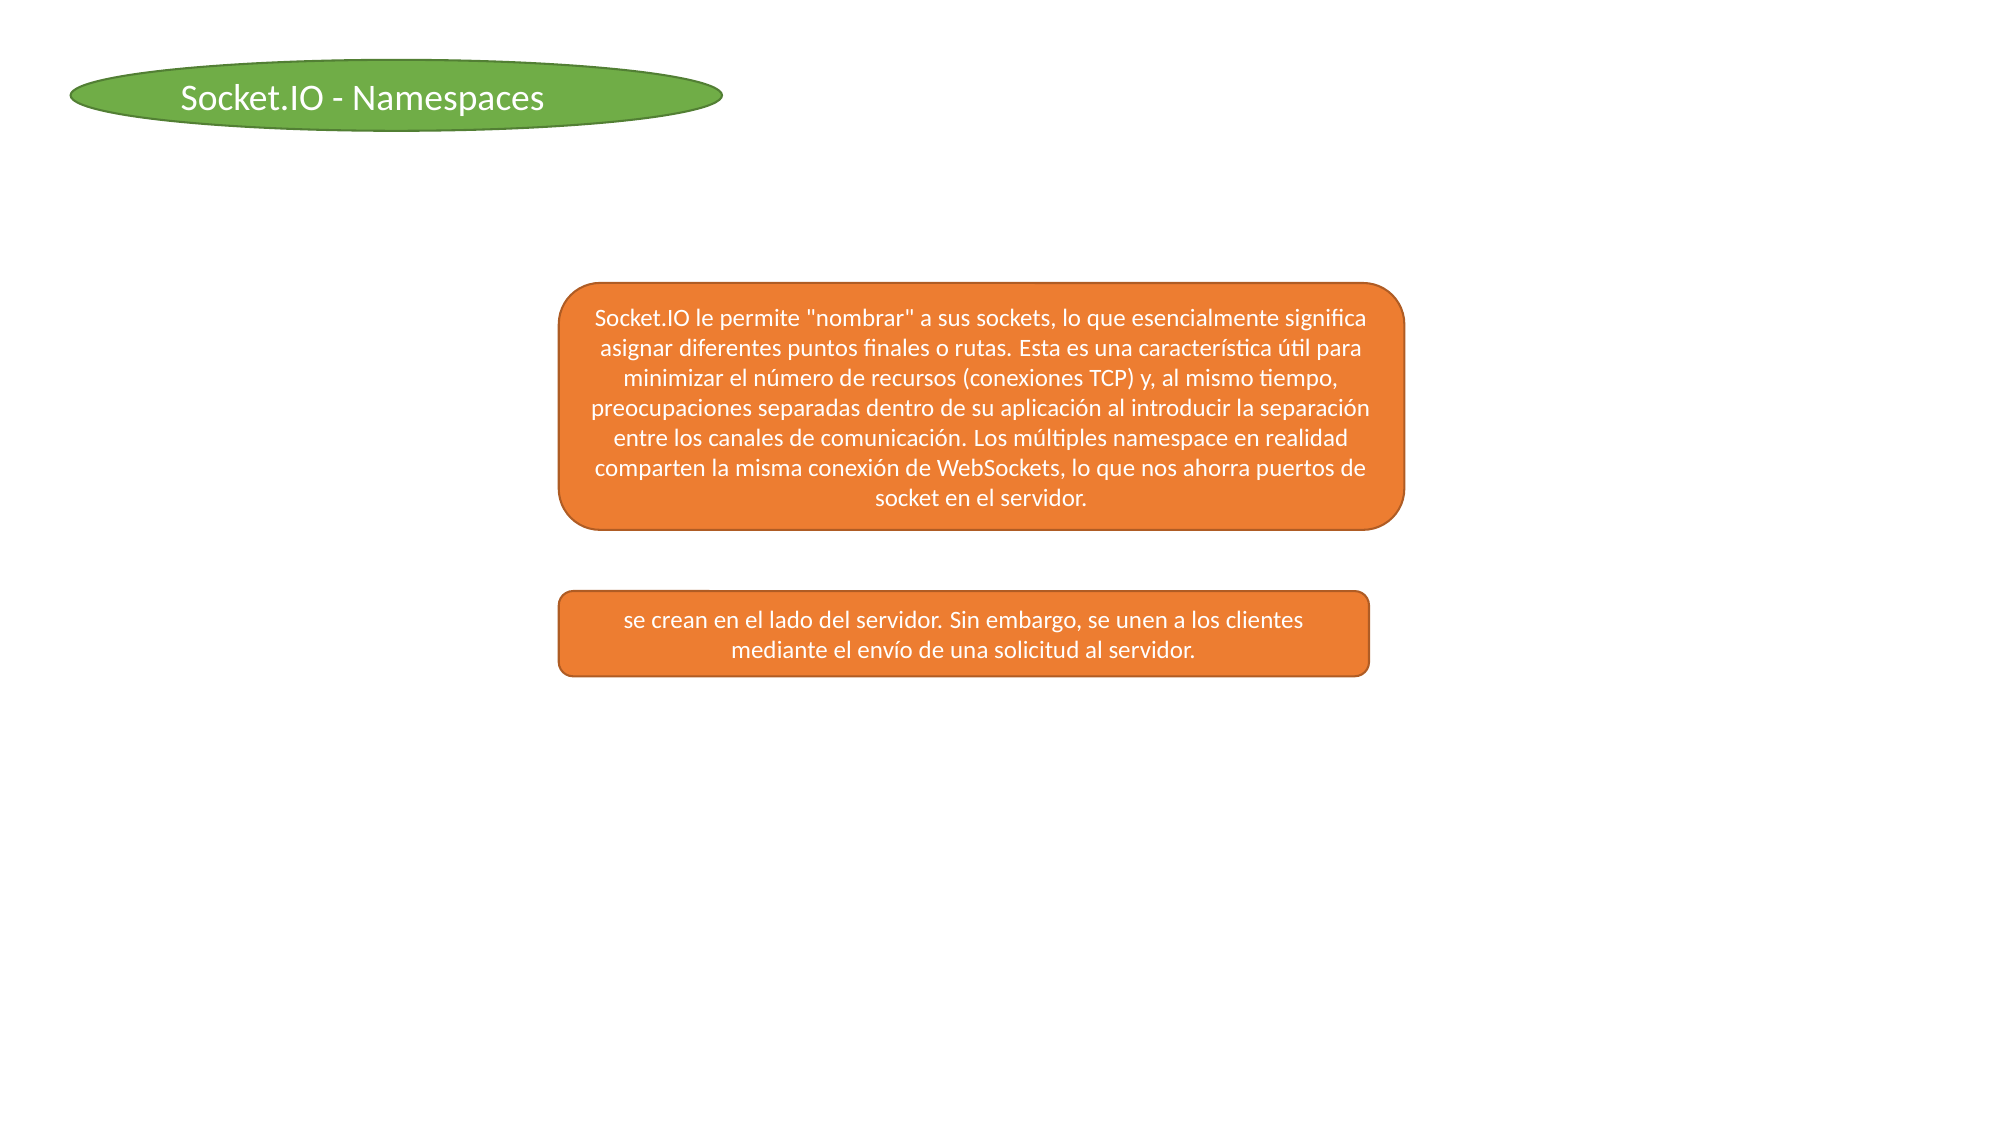

Socket.IO - Namespaces

Socket.IO le permite "nombrar" a sus sockets, lo que esencialmente significa asignar diferentes puntos finales o rutas. Esta es una característica útil para minimizar el número de recursos (conexiones TCP) y, al mismo tiempo, preocupaciones separadas dentro de su aplicación al introducir la separación entre los canales de comunicación. Los múltiples namespace en realidad comparten la misma conexión de WebSockets, lo que nos ahorra puertos de socket en el servidor.

se crean en el lado del servidor. Sin embargo, se unen a los clientes mediante el envío de una solicitud al servidor.